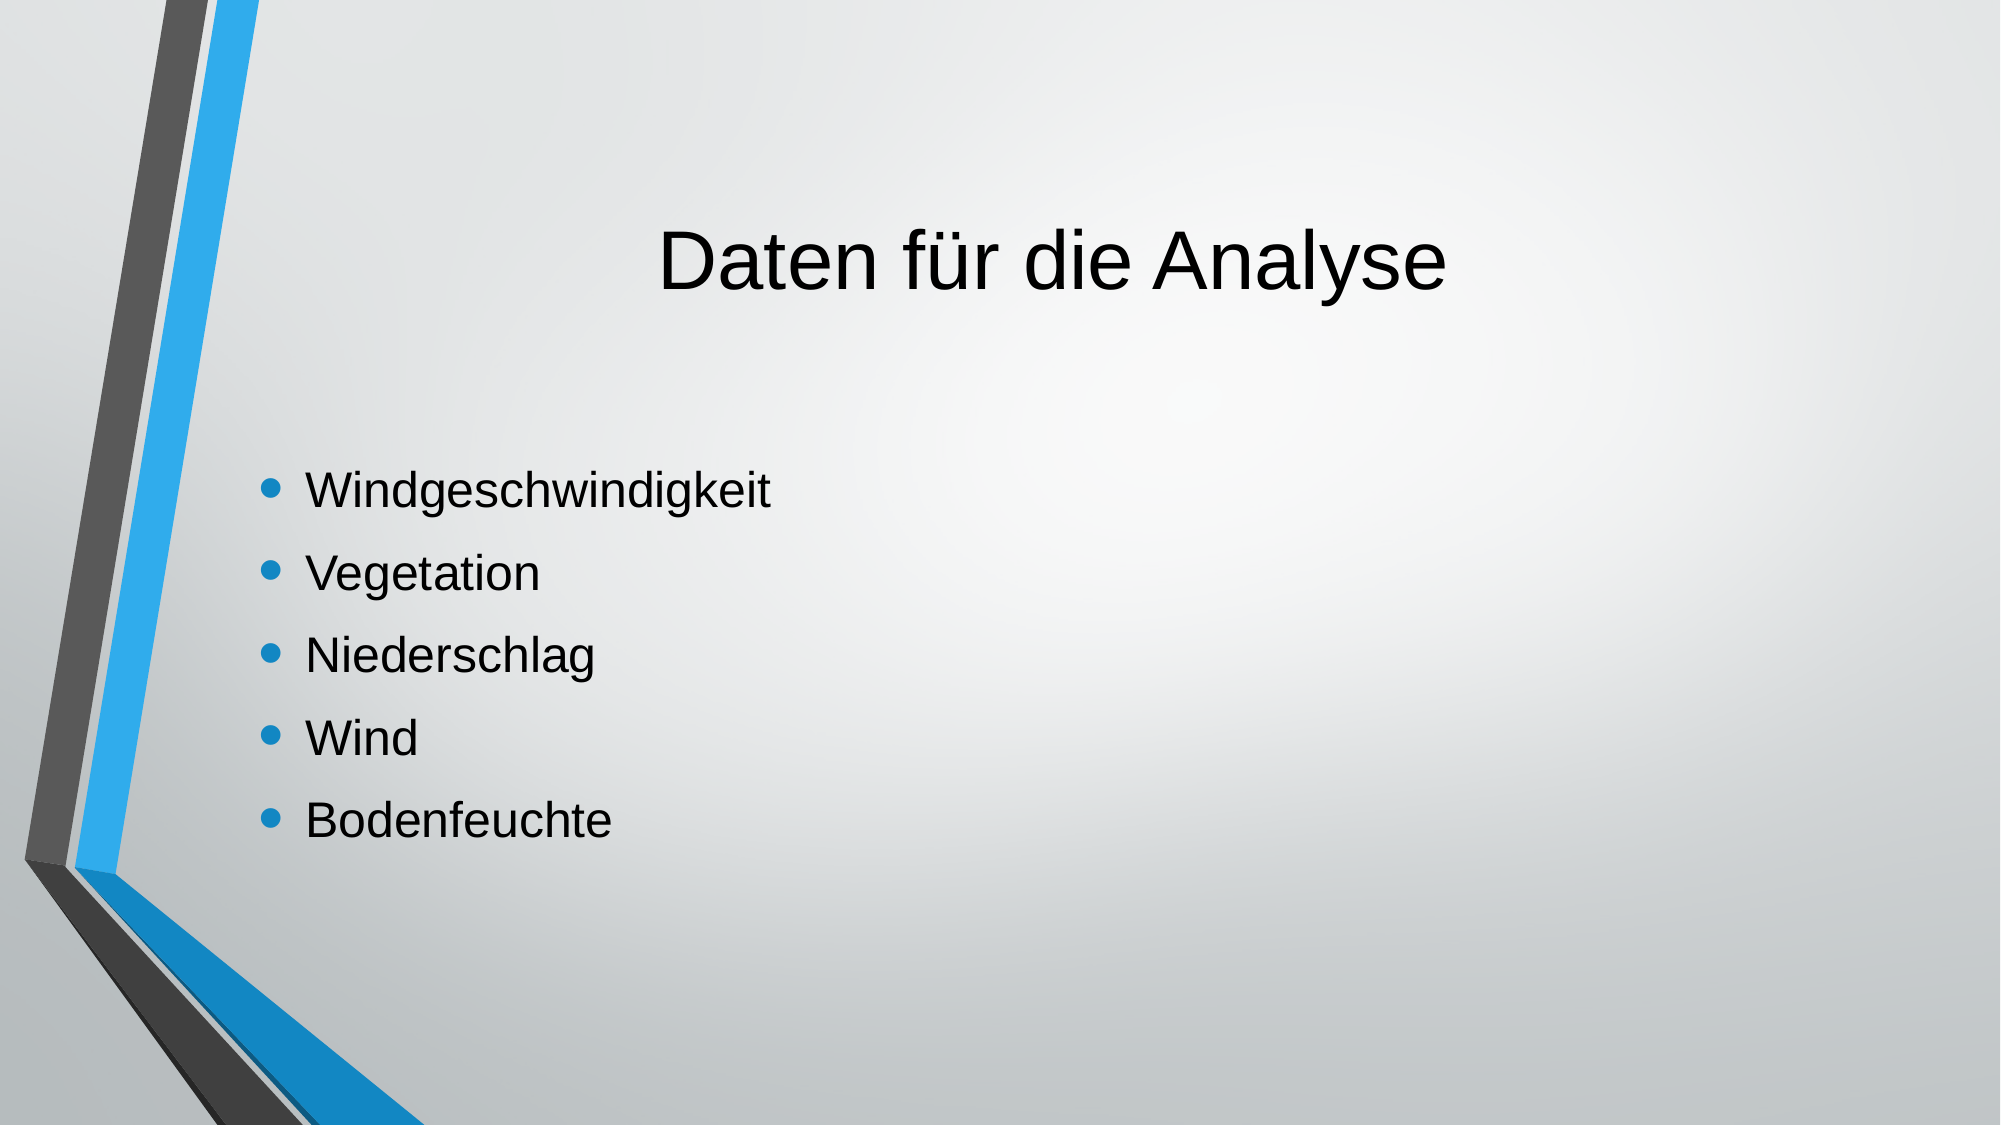

# Daten für die Analyse
Windgeschwindigkeit
Vegetation
Niederschlag
Wind
Bodenfeuchte